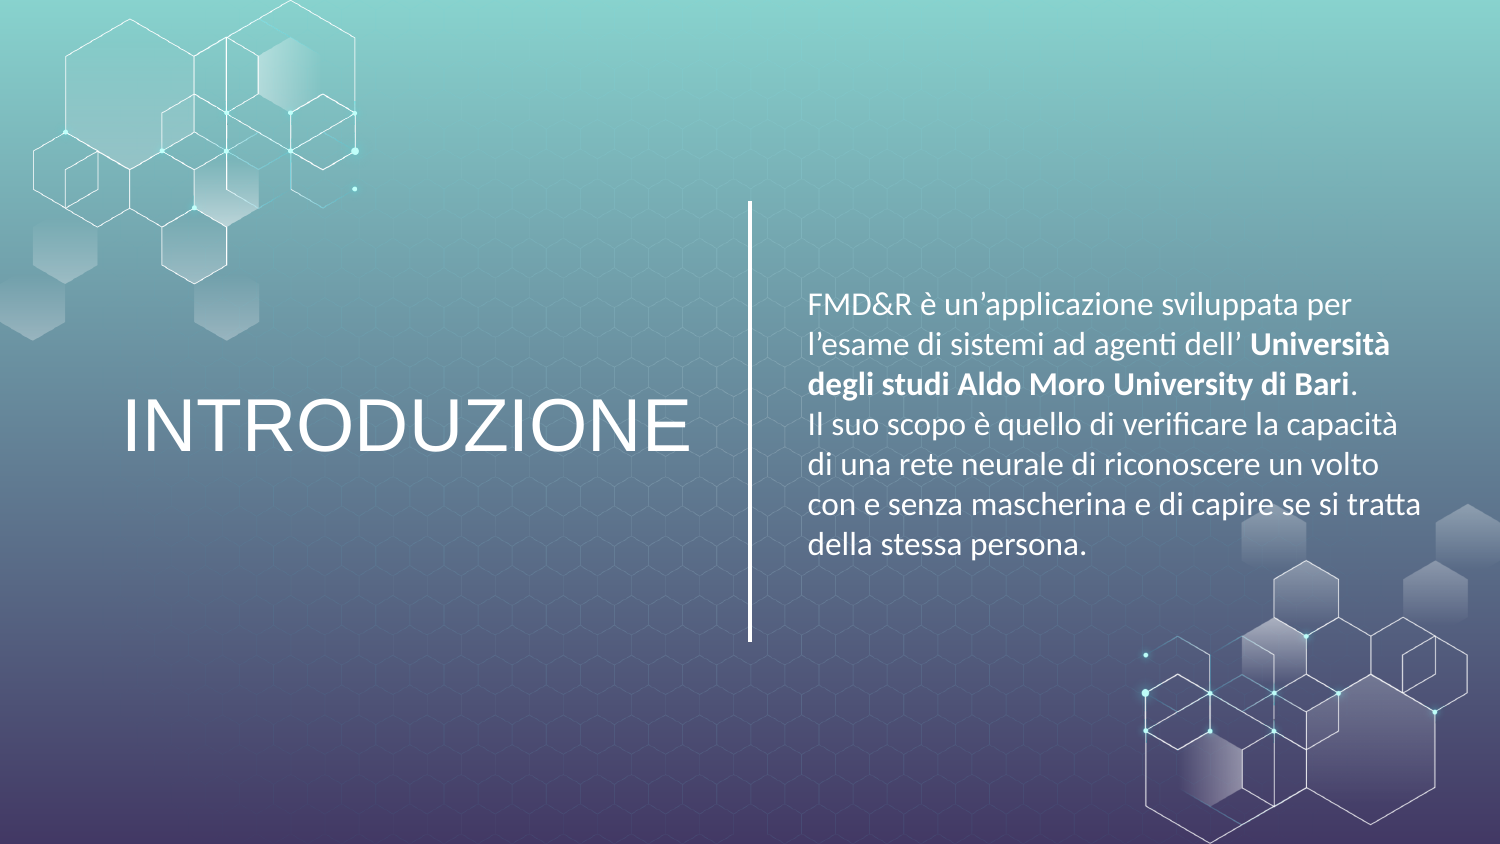

FMD&R è un’applicazione sviluppata per  l’esame di sistemi ad agenti dell’ Università degli studi Aldo Moro University di Bari.
Il suo scopo è quello di verificare la capacità di una rete neurale di riconoscere un volto con e senza mascherina e di capire se si tratta della stessa persona.
# INTRODUZIONE